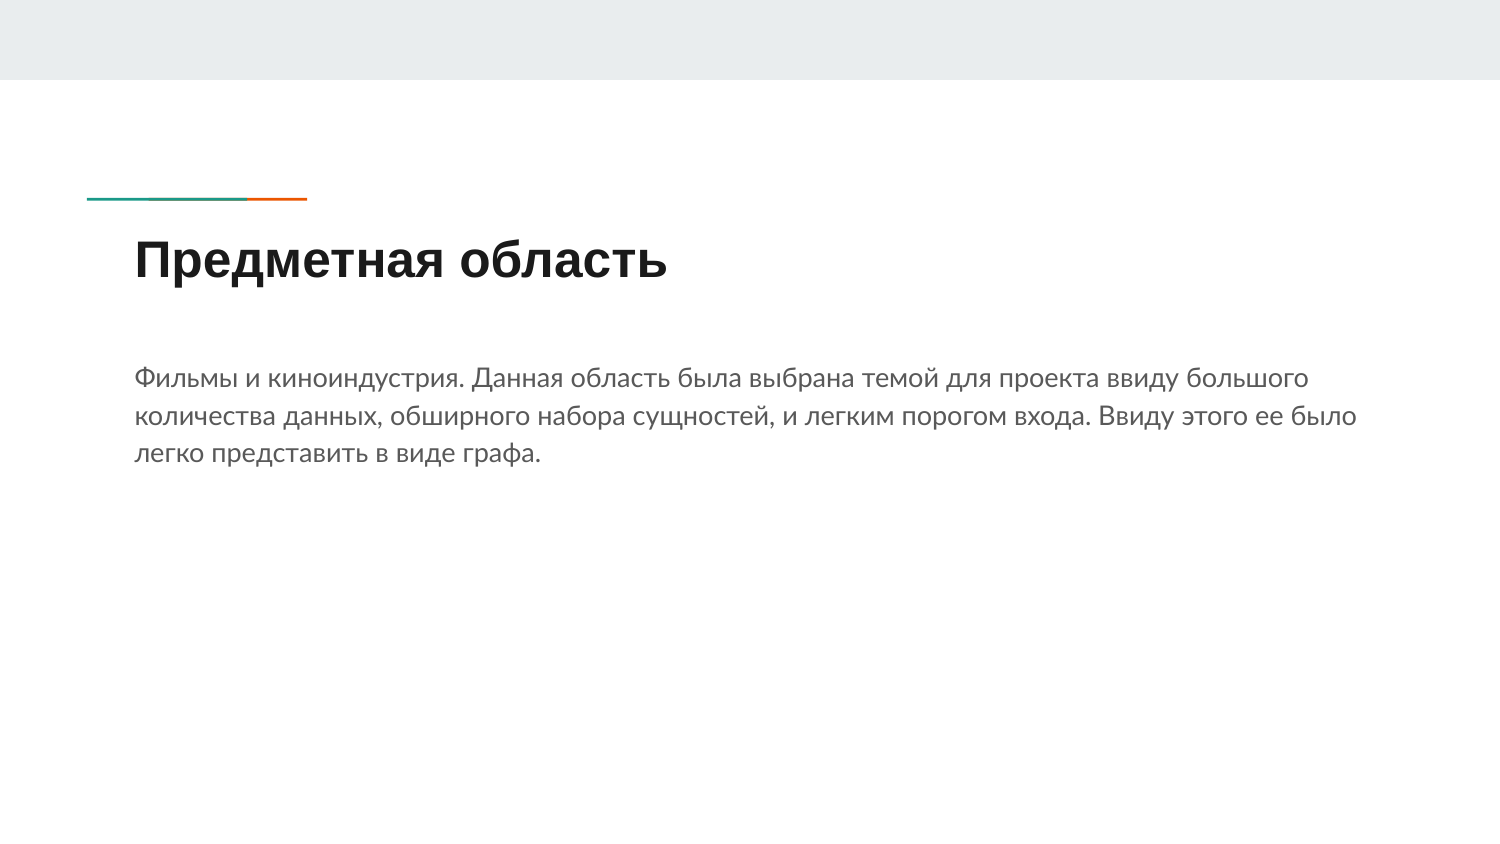

# Предметная область
Фильмы и киноиндустрия. Данная область была выбрана темой для проекта ввиду большого количества данных, обширного набора сущностей, и легким порогом входа. Ввиду этого ее было легко представить в виде графа.